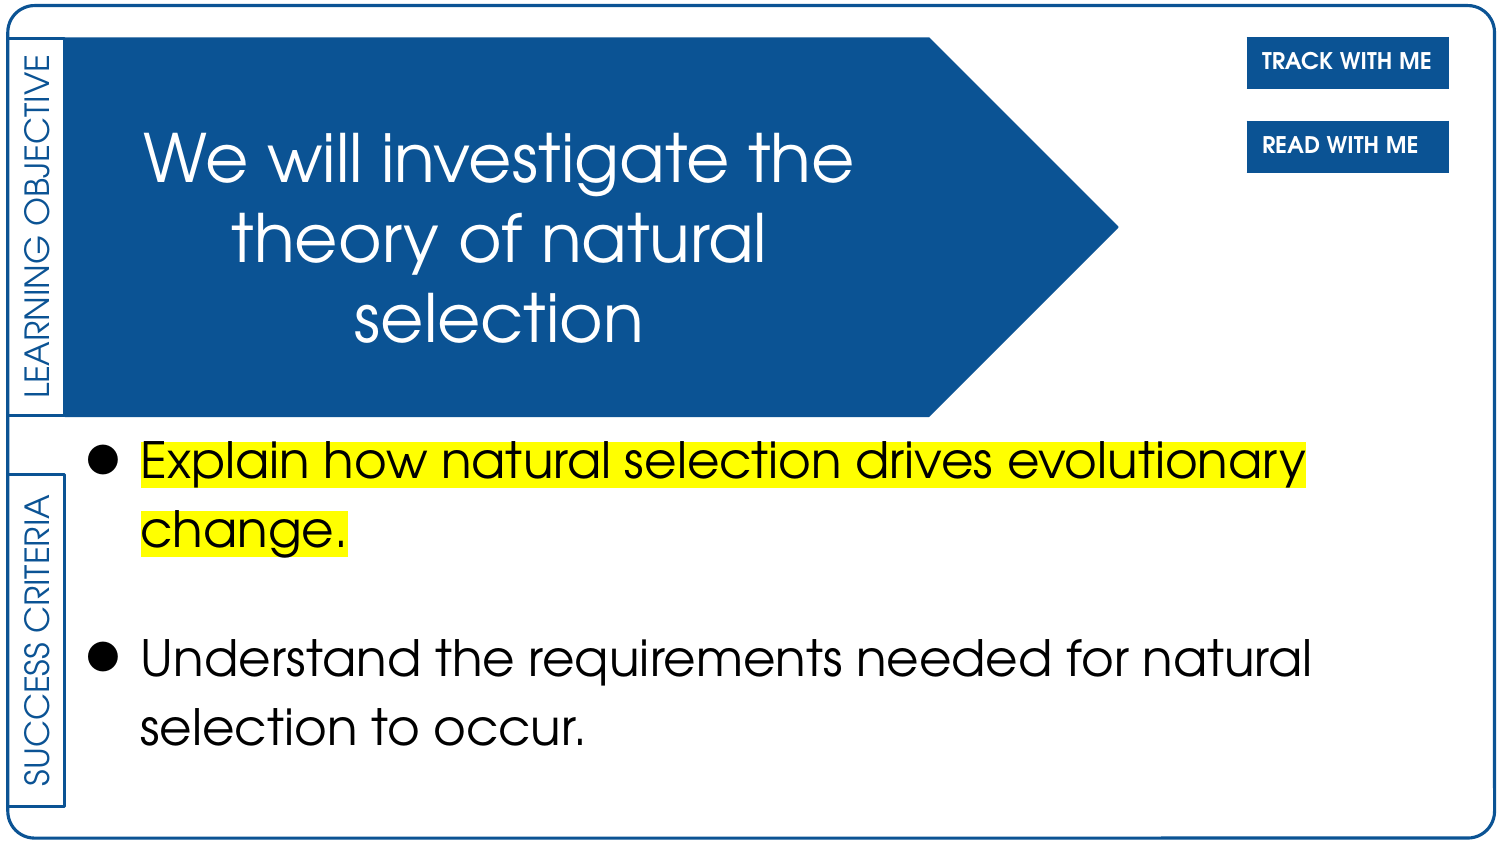

| TRACK WITH ME |
| --- |
# We will investigate the theory of natural selection
| READ WITH ME |
| --- |
Explain how natural selection drives evolutionary change.
Understand the requirements needed for natural selection to occur.